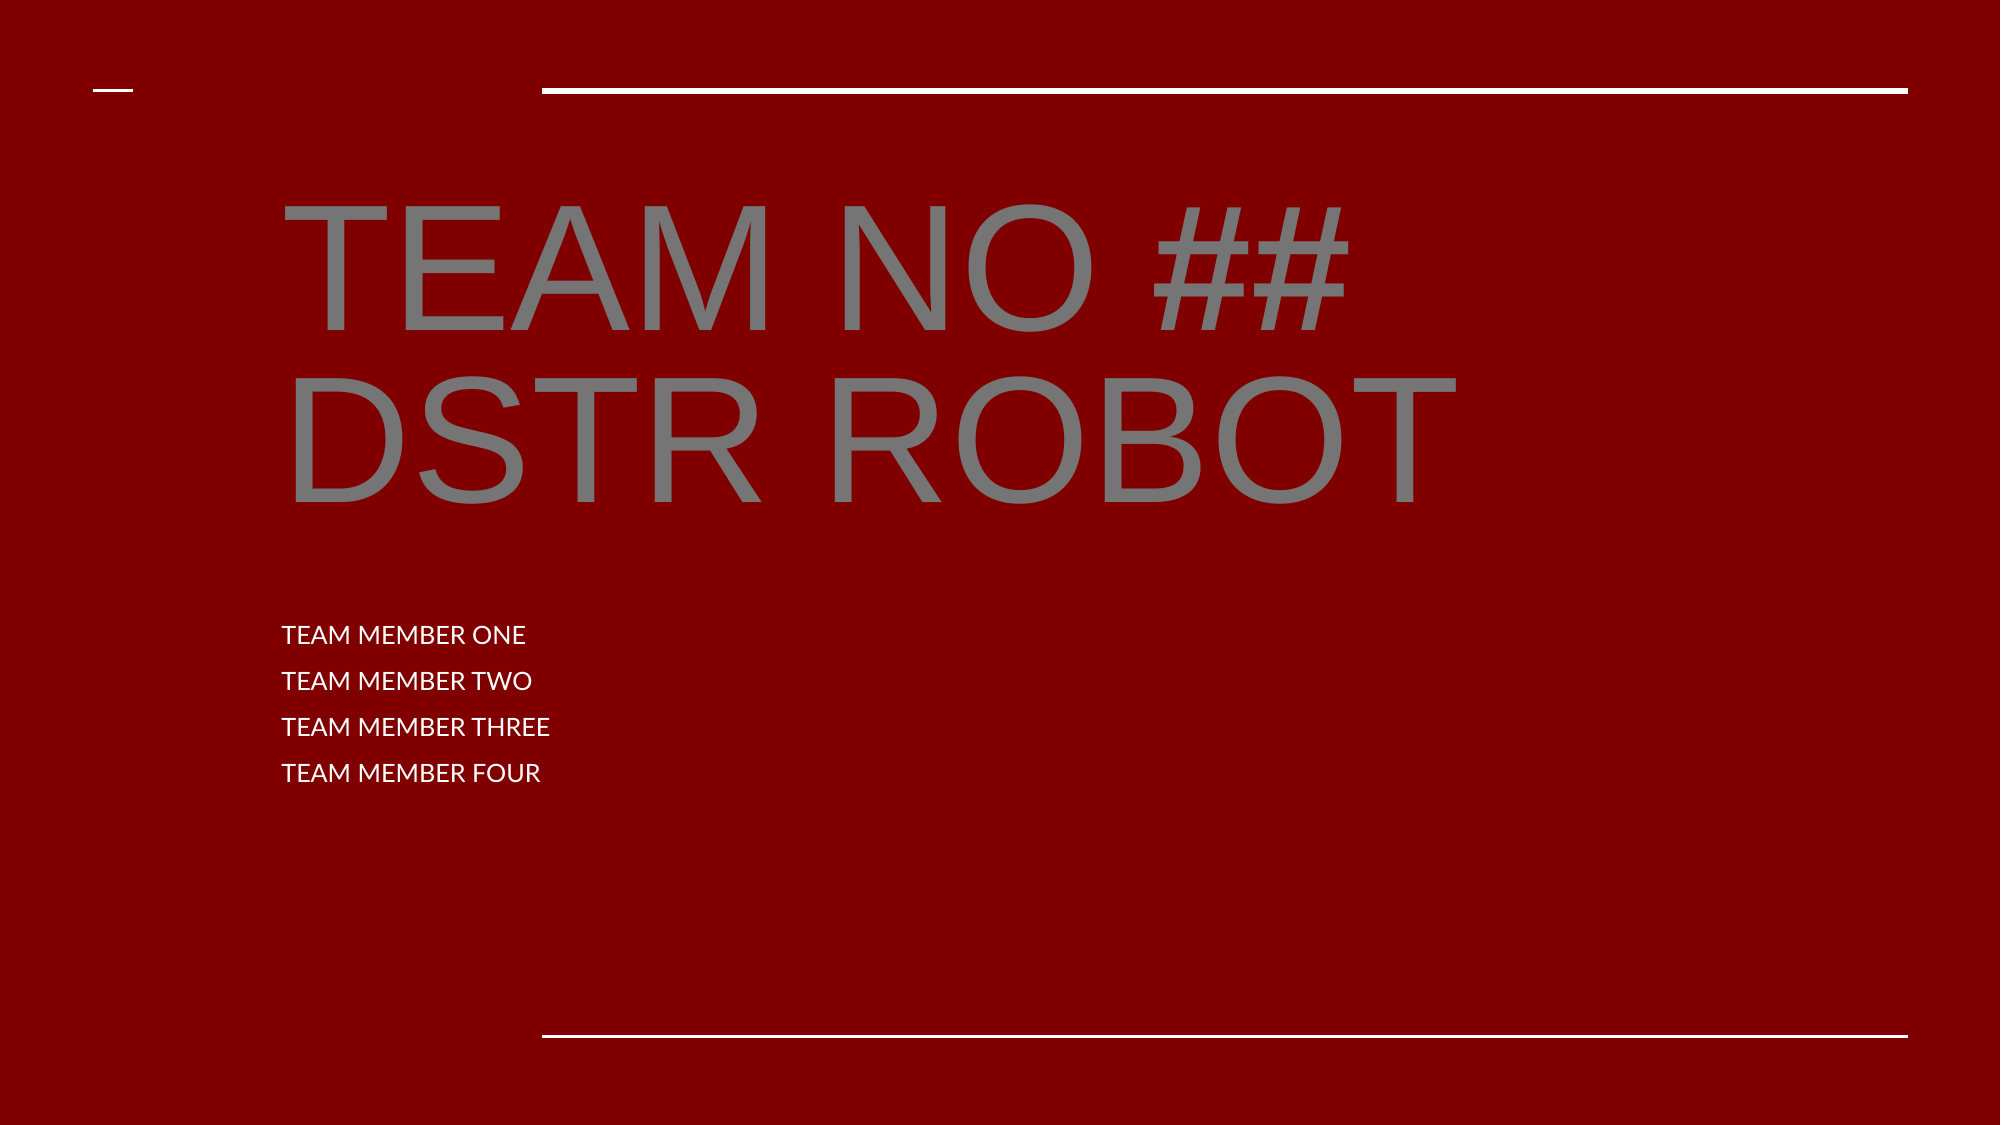

# TEAM NO ## DSTR ROBOT
TEAM MEMBER ONE
TEAM MEMBER TWO
TEAM MEMBER THREE
TEAM MEMBER FOUR